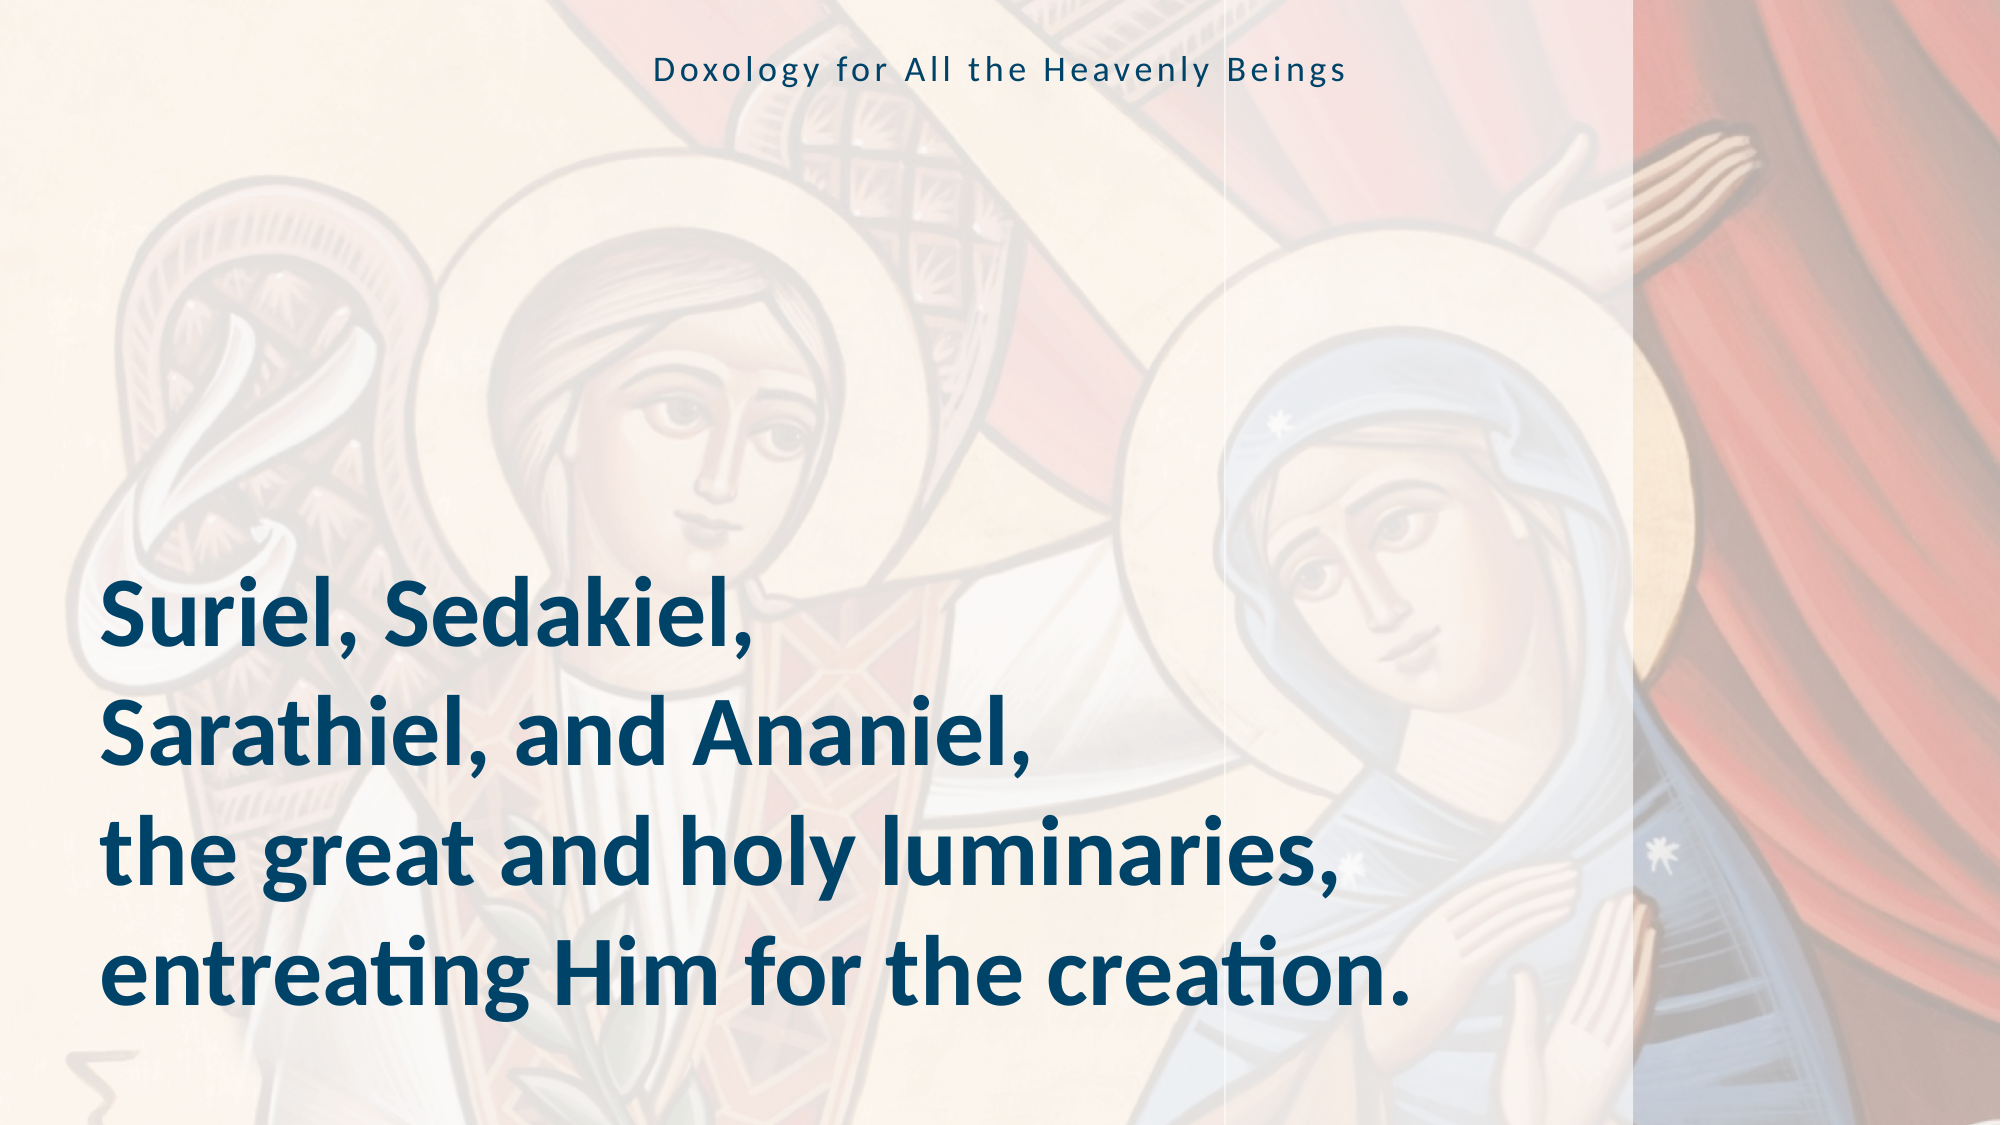

Doxology for All the Heavenly Beings

Suriel, Sedakiel,
Sarathiel, and Ananiel,
the great and holy luminaries,
entreating Him for the creation.